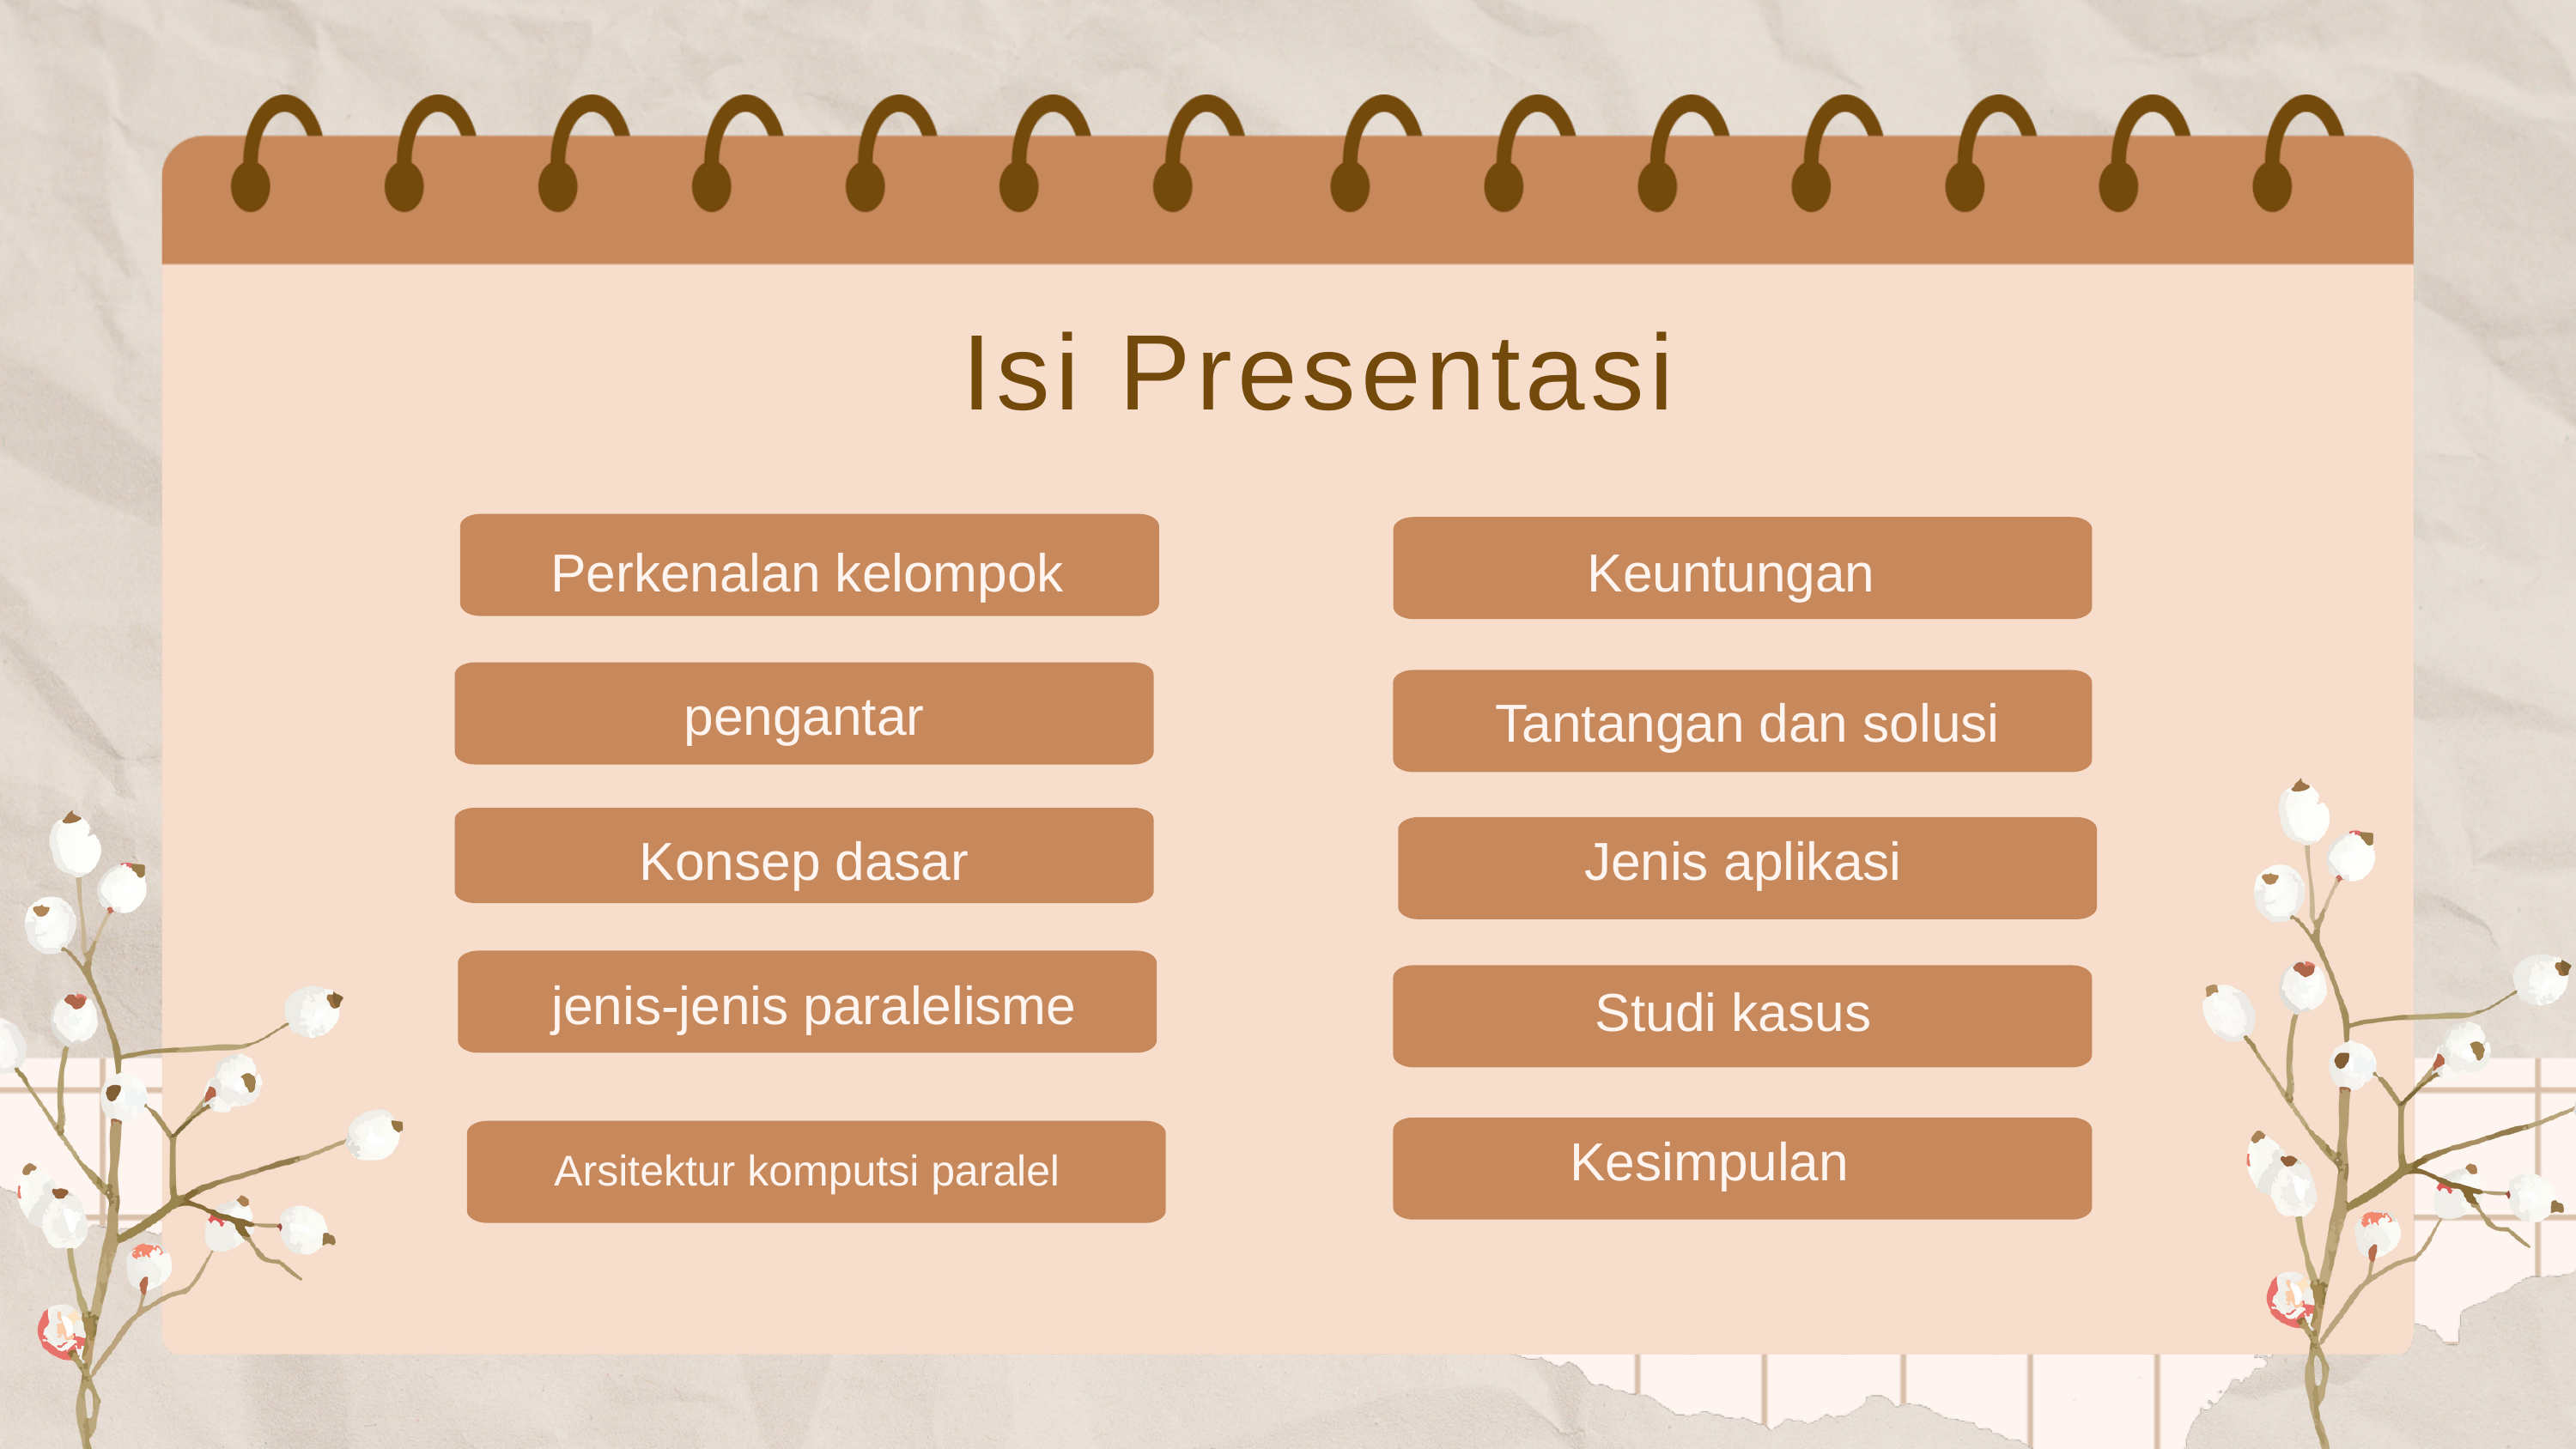

Isi Presentasi

Perkenalan kelompok
Keuntungan

pengantar
Tantangan dan solusi

Konsep dasar
Jenis aplikasi

jenis-jenis paralelisme
Studi kasus

Kesimpulan
Arsitektur komputsi paralel